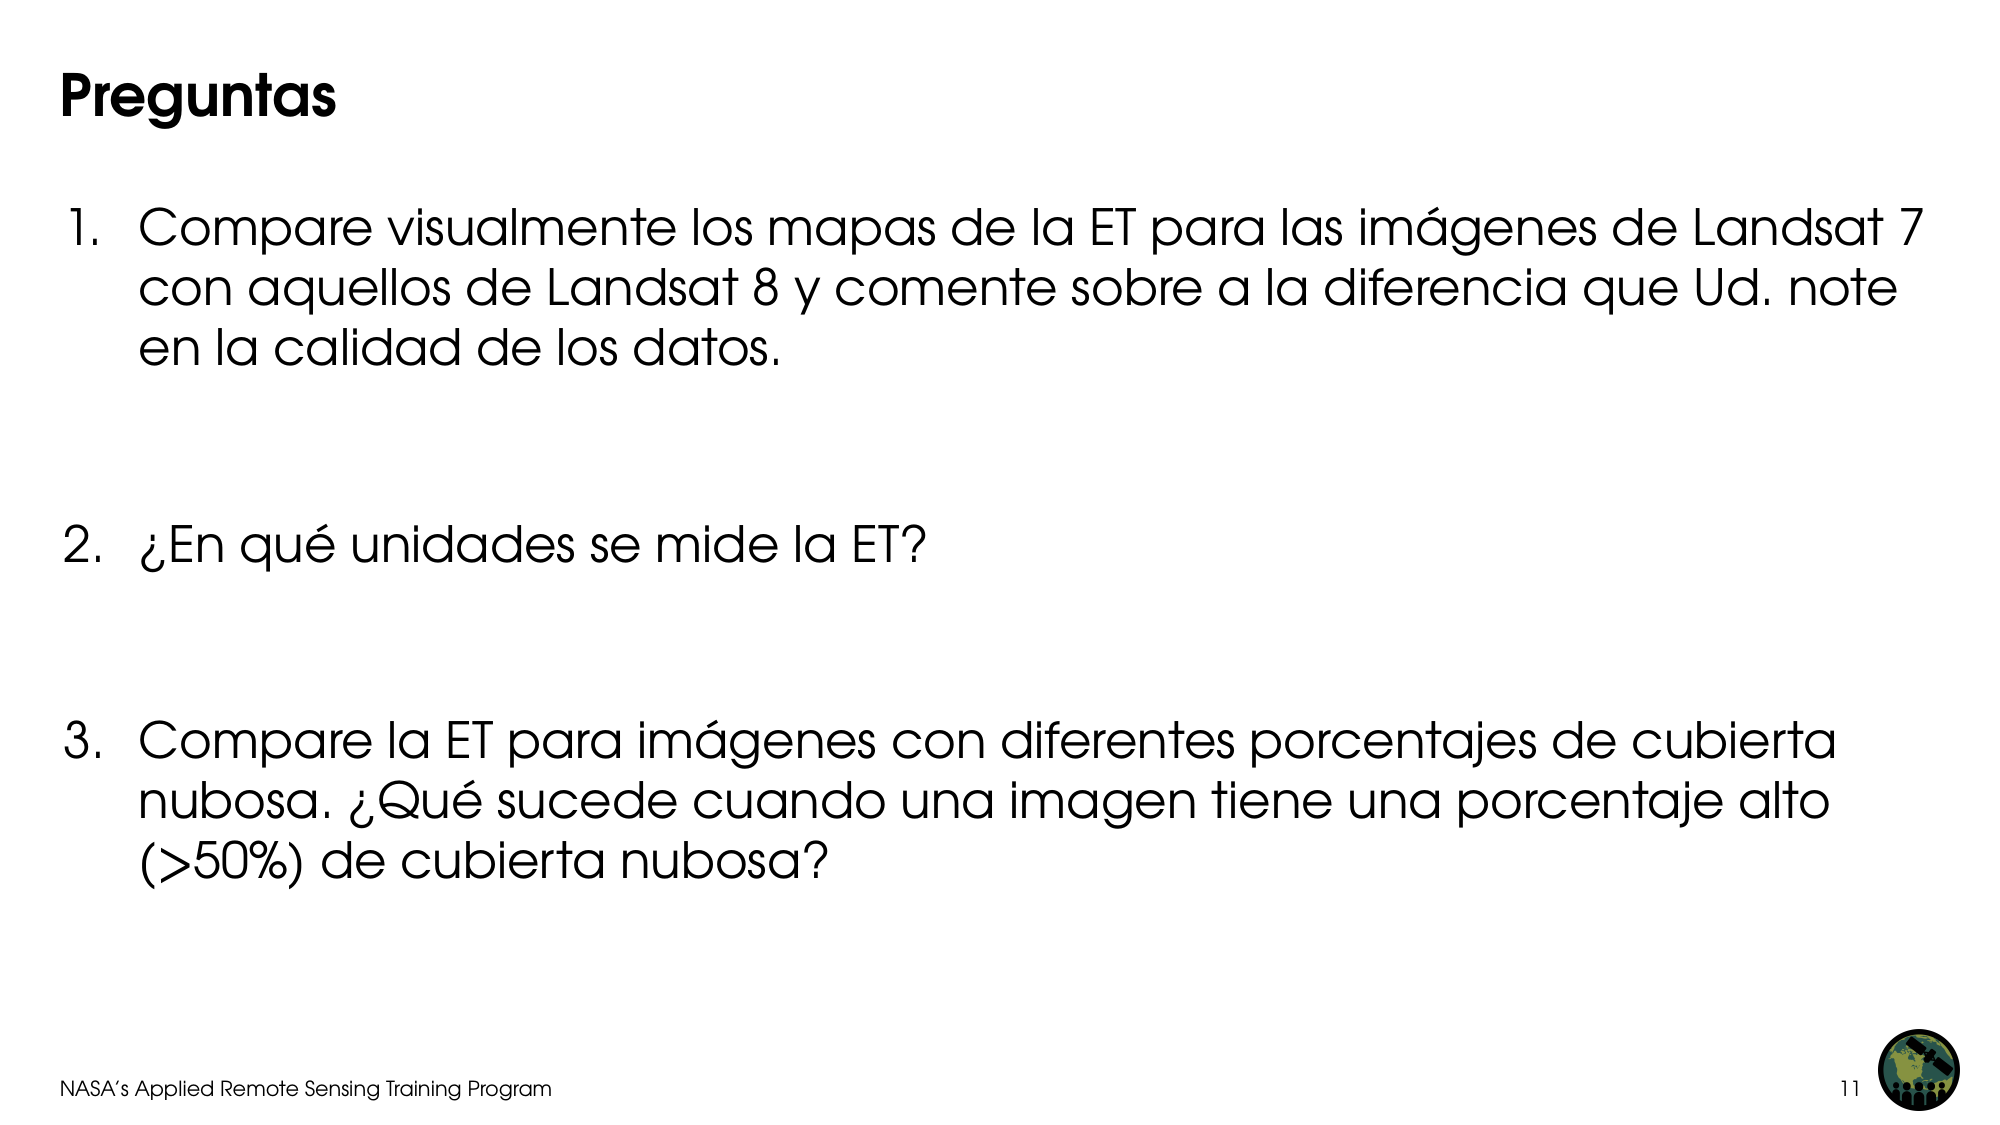

# Preguntas
Compare visualmente los mapas de la ET para las imágenes de Landsat 7 con aquellos de Landsat 8 y comente sobre a la diferencia que Ud. note en la calidad de los datos.
¿En qué unidades se mide la ET?
Compare la ET para imágenes con diferentes porcentajes de cubierta nubosa. ¿Qué sucede cuando una imagen tiene una porcentaje alto (>50%) de cubierta nubosa?